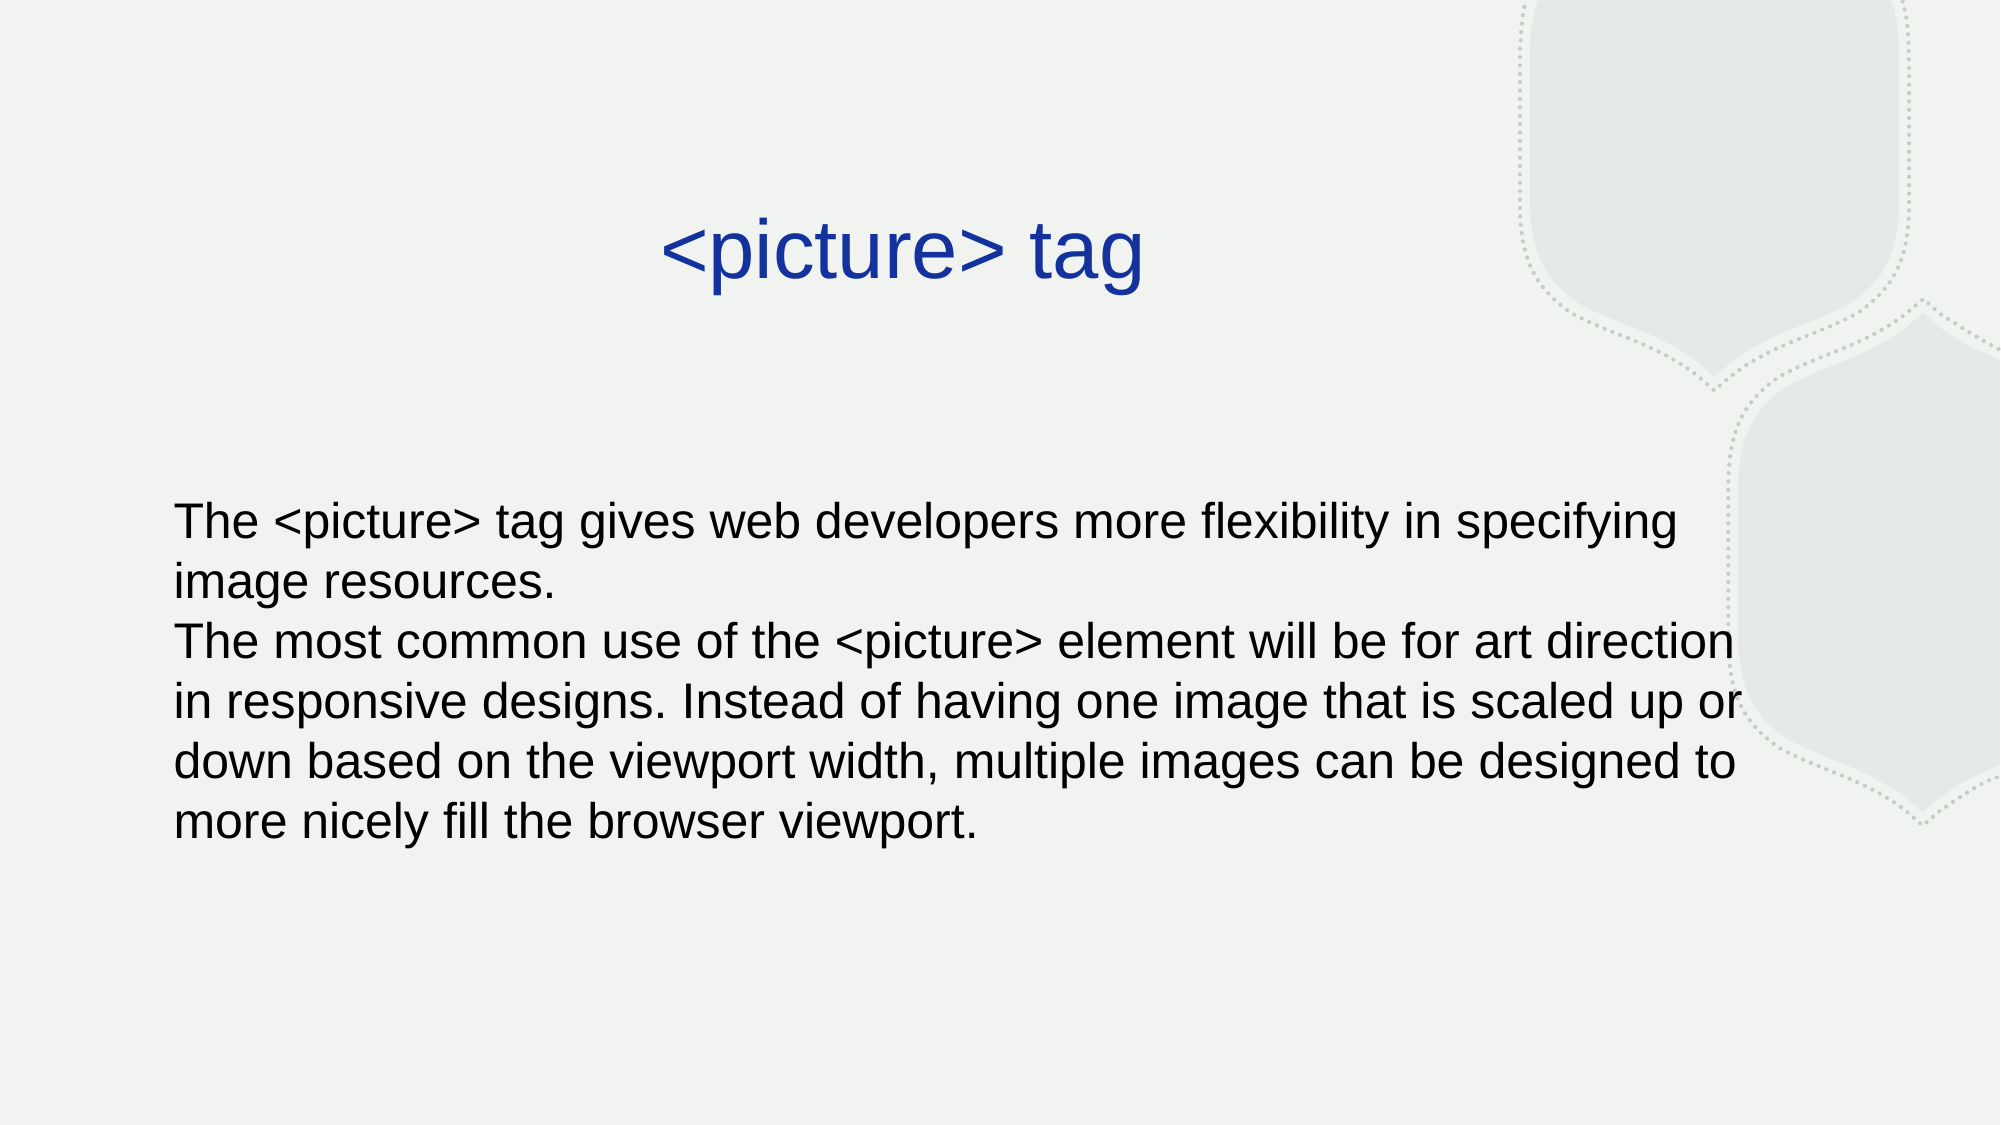

# <picture> tag
The <picture> tag gives web developers more flexibility in specifying
image resources.
The most common use of the <picture> element will be for art direction
in responsive designs. Instead of having one image that is scaled up or
down based on the viewport width, multiple images can be designed to
more nicely fill the browser viewport.